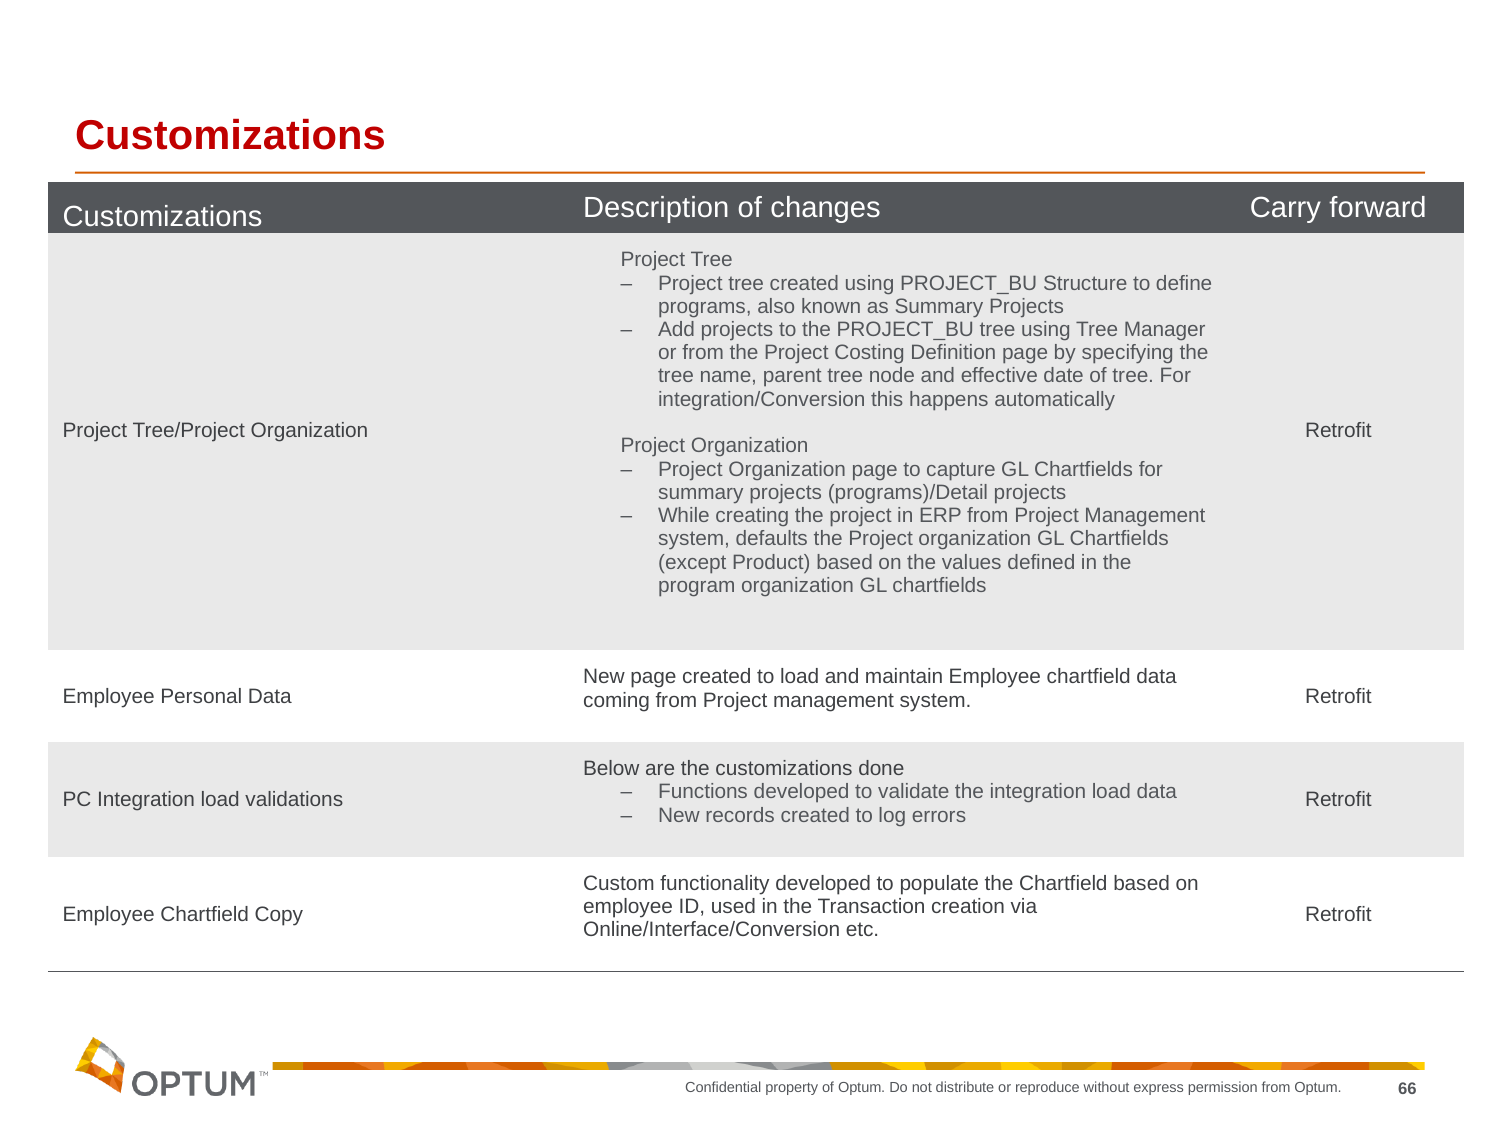

# Customizations
| Customizations | Description of changes | Carry forward |
| --- | --- | --- |
| Project Tree/Project Organization | Project Tree Project tree created using PROJECT\_BU Structure to define programs, also known as Summary Projects Add projects to the PROJECT\_BU tree using Tree Manager or from the Project Costing Definition page by specifying the tree name, parent tree node and effective date of tree. For integration/Conversion this happens automatically Project Organization Project Organization page to capture GL Chartfields for summary projects (programs)/Detail projects While creating the project in ERP from Project Management system, defaults the Project organization GL Chartfields (except Product) based on the values defined in the program organization GL chartfields | Retrofit |
| Employee Personal Data | New page created to load and maintain Employee chartfield data coming from Project management system. | Retrofit |
| PC Integration load validations | Below are the customizations done Functions developed to validate the integration load data New records created to log errors | Retrofit |
| Employee Chartfield Copy | Custom functionality developed to populate the Chartfield based on employee ID, used in the Transaction creation via Online/Interface/Conversion etc. | Retrofit |